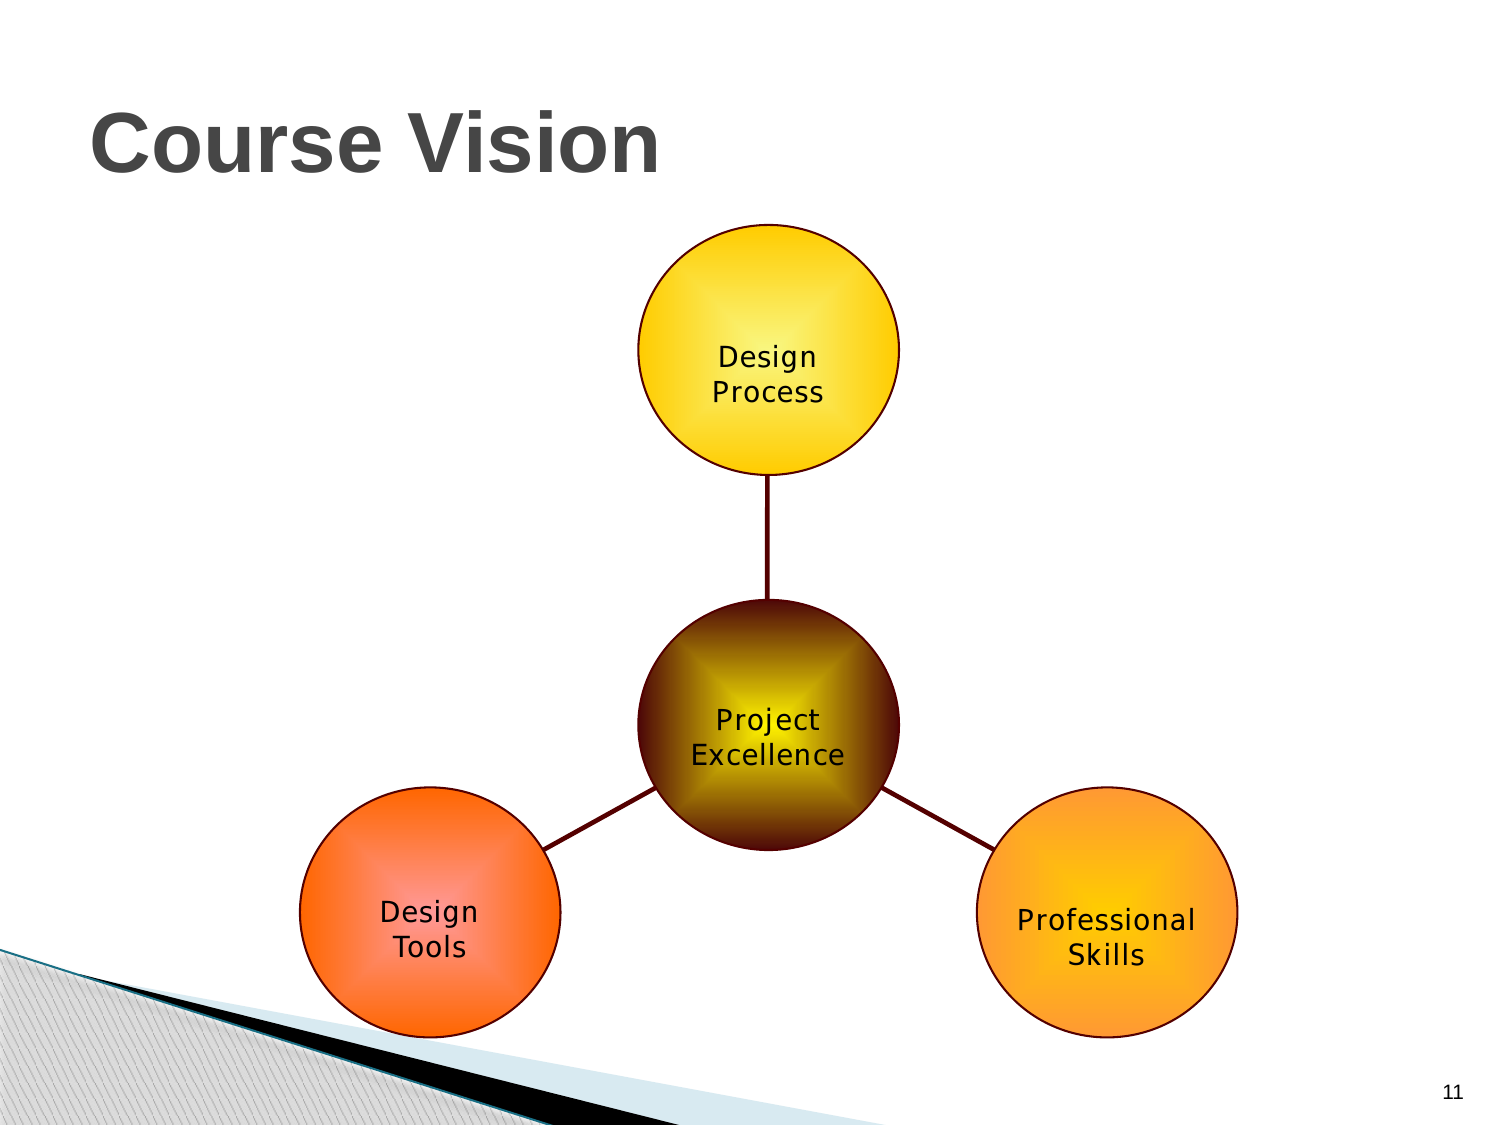

# Course Vision

Design Process

Project Excellence

Design Tools

Professional Skills

11